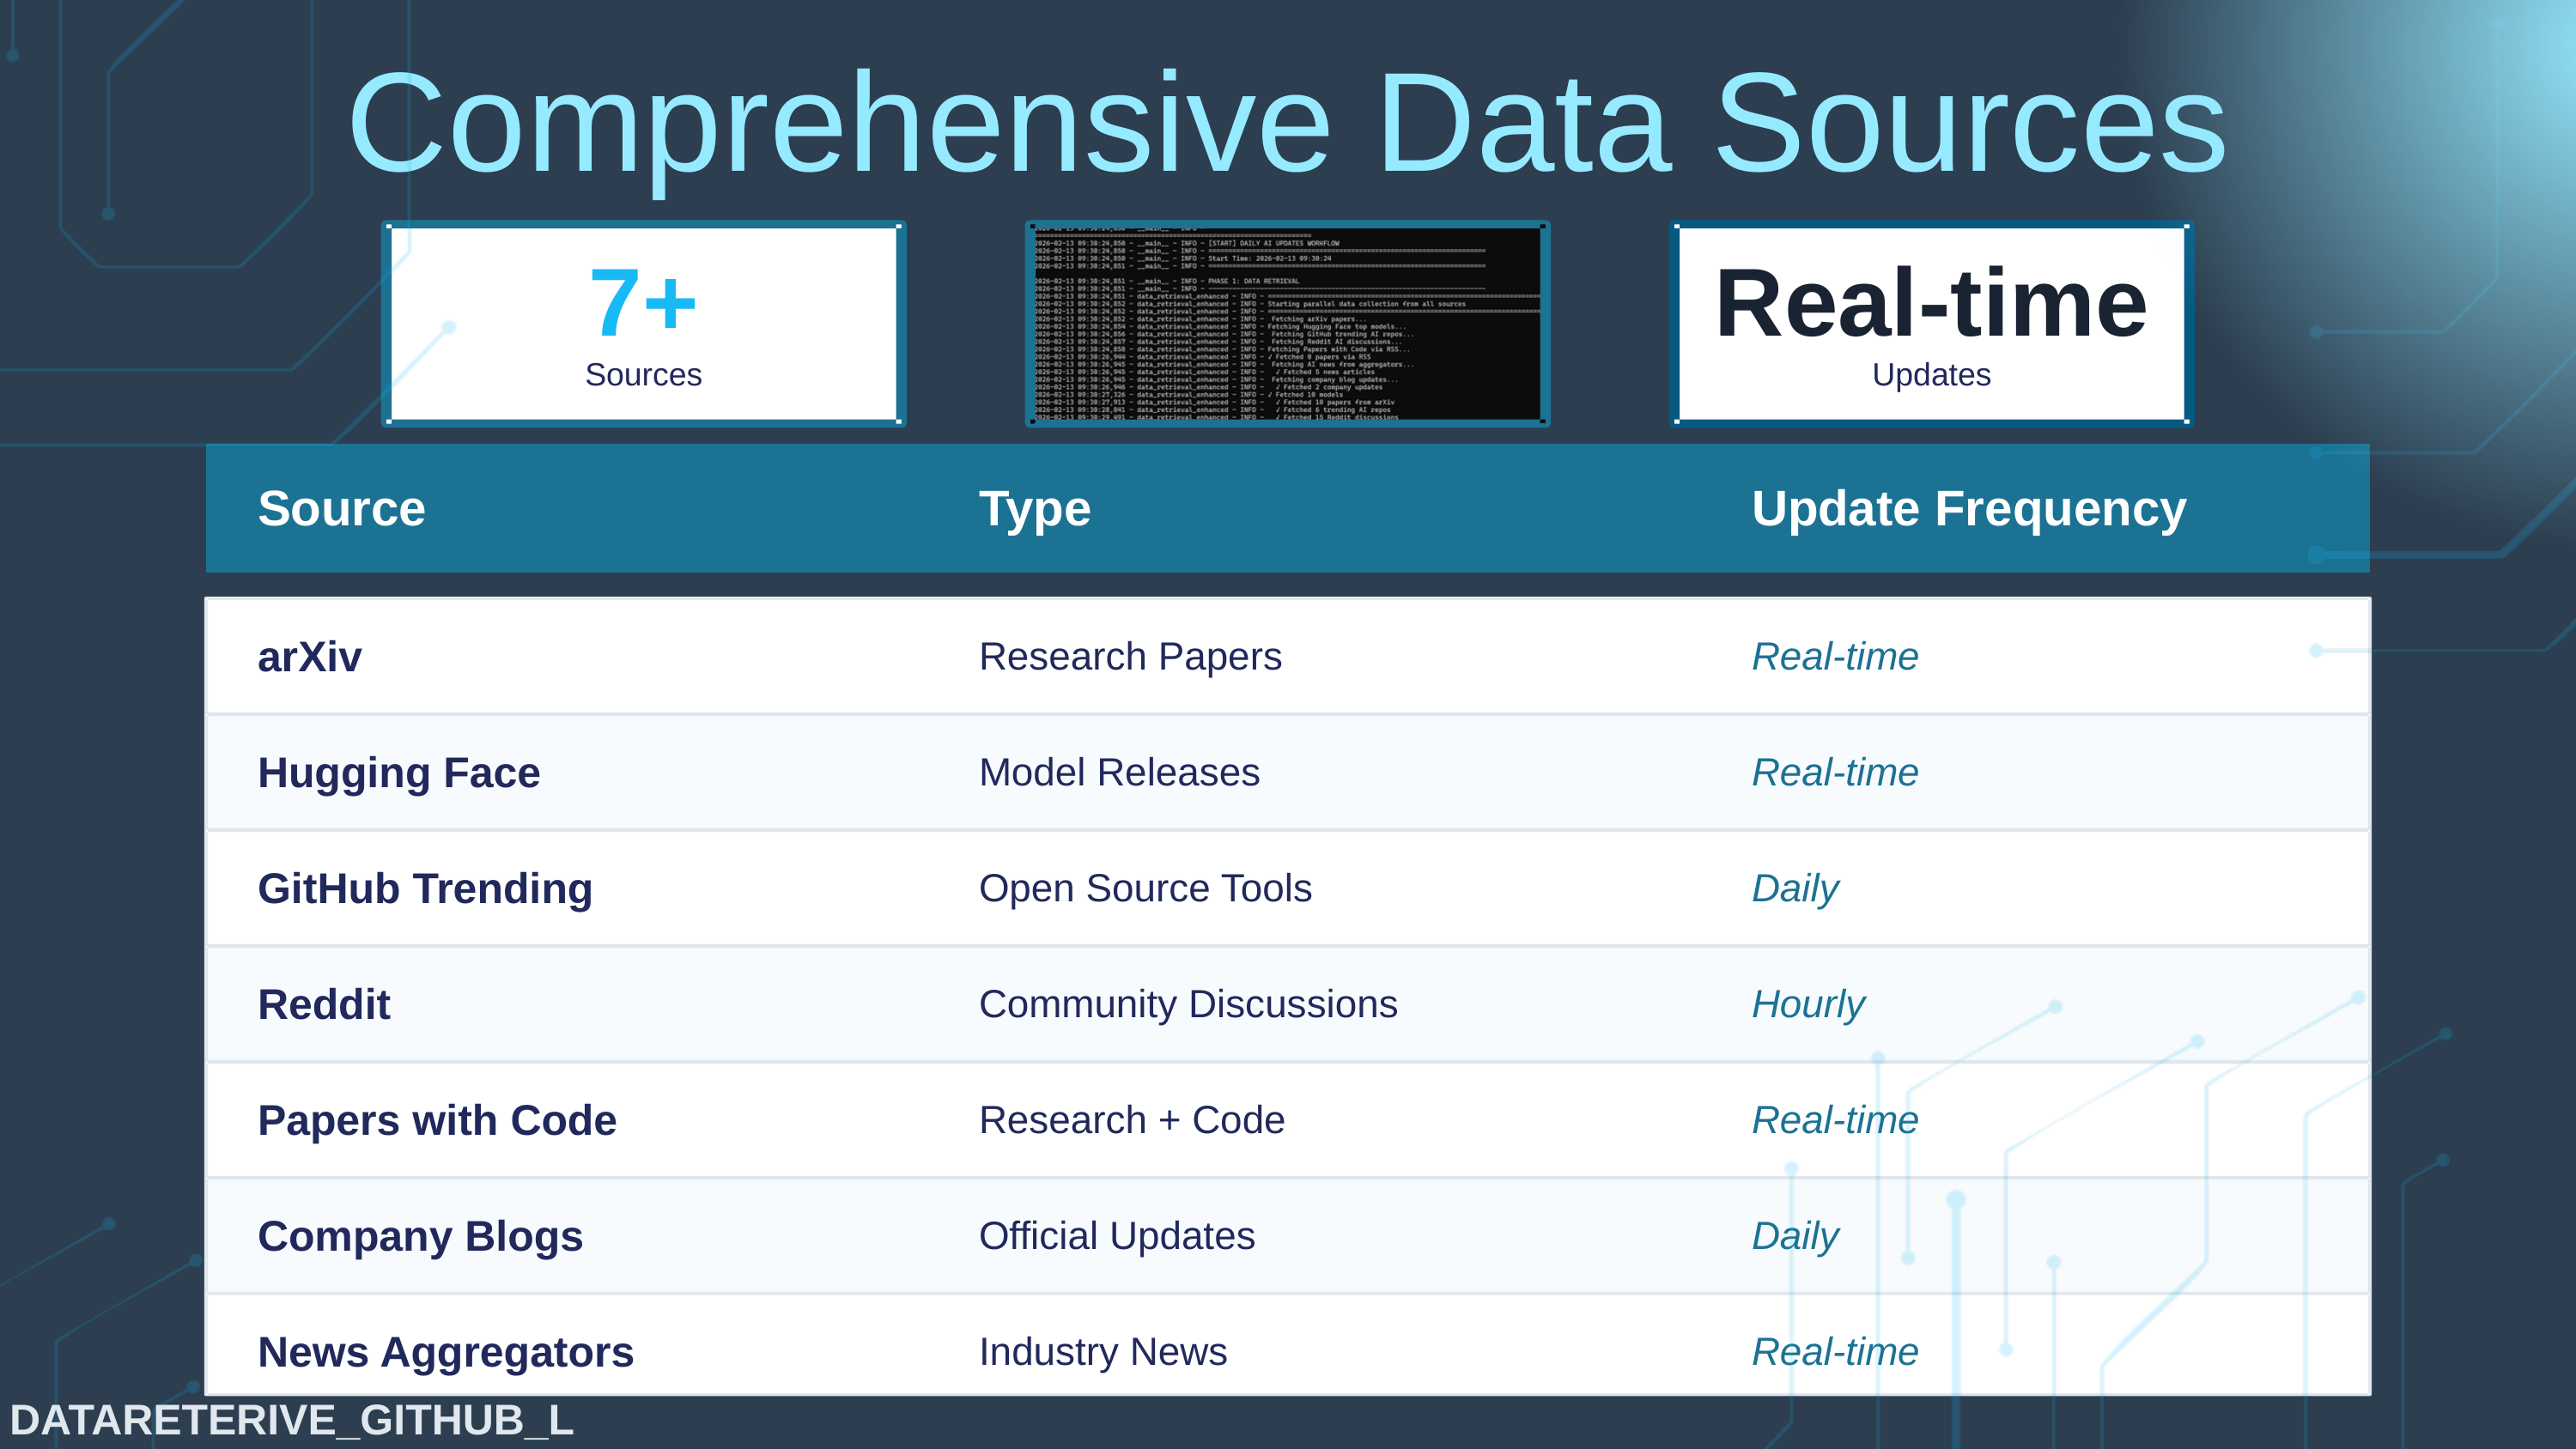

Comprehensive Data Sources

7+

Real-time

Sources

Updates

Source

Type

Update Frequency

arXiv

Research Papers

Real-time

Hugging Face

Model Releases

Real-time

GitHub Trending

Open Source Tools

Daily

Reddit

Community Discussions

Hourly

Papers with Code

Research + Code

Real-time

Company Blogs

Official Updates

Daily

News Aggregators

Industry News

Real-time
DATARETERIVE_GITHUB_Link↗️